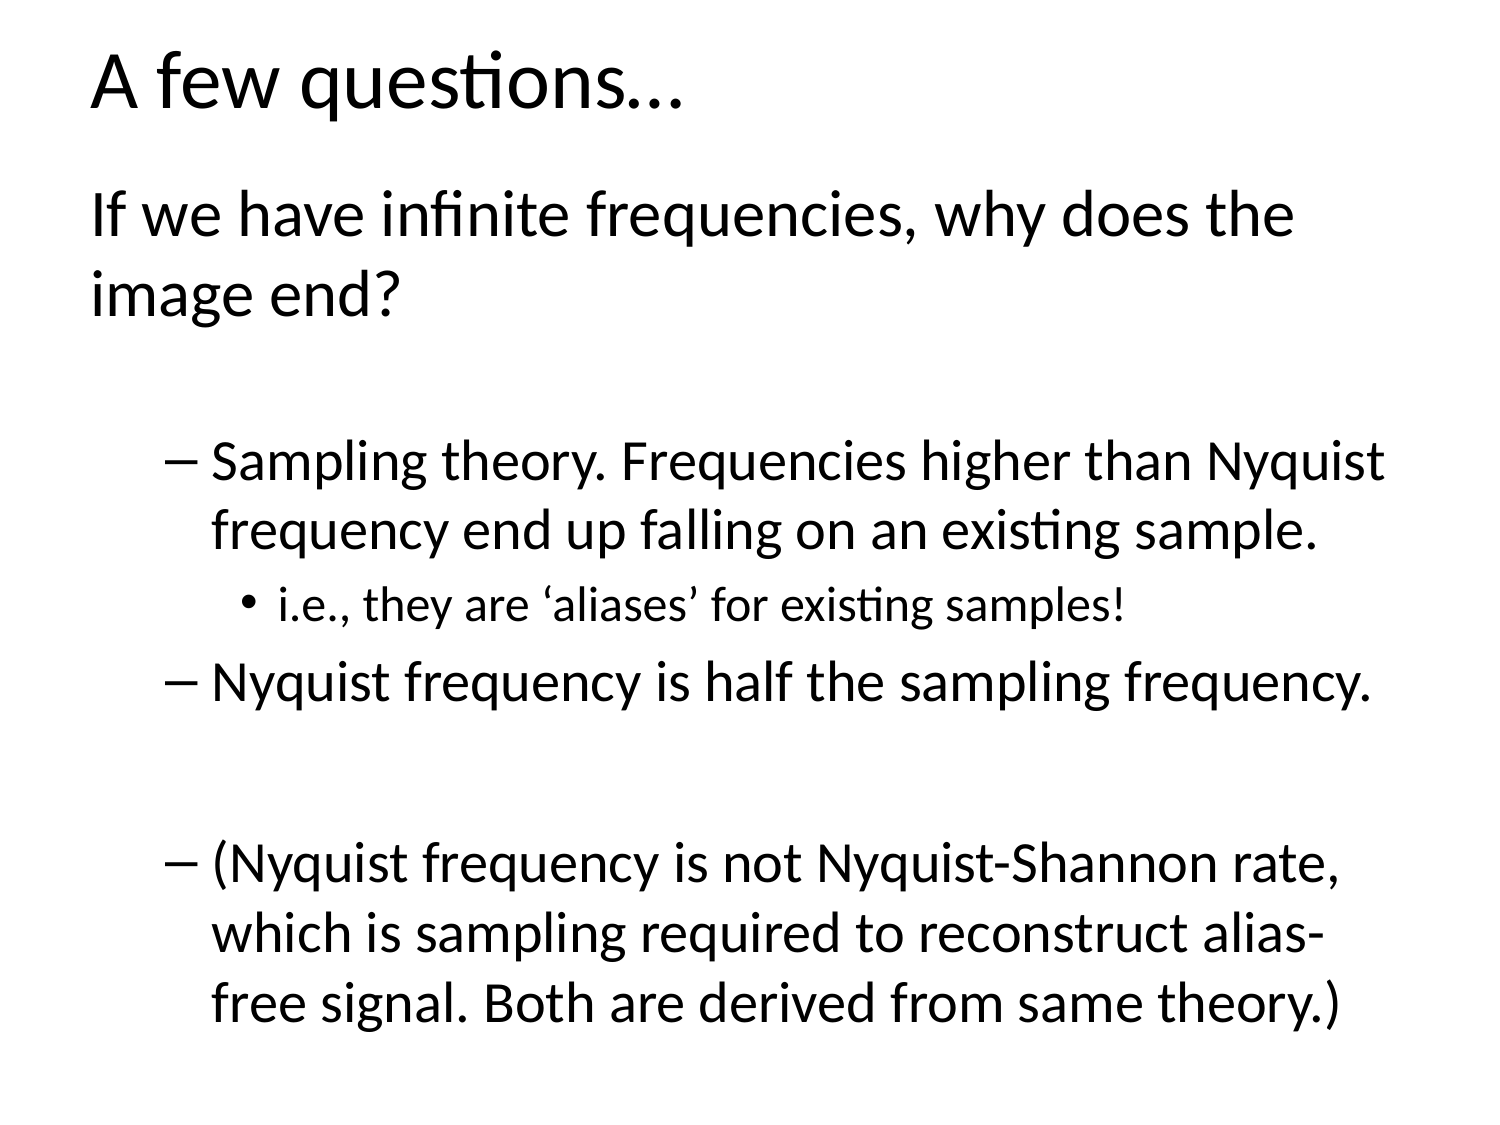

# A few questions…
If we have infinite frequencies, why does the image end?
Sampling theory. Frequencies higher than Nyquist frequency end up falling on an existing sample.
i.e., they are ‘aliases’ for existing samples!
Nyquist frequency is half the sampling frequency.

(Nyquist frequency is not Nyquist-Shannon rate, which is sampling required to reconstruct alias-free signal. Both are derived from same theory.)